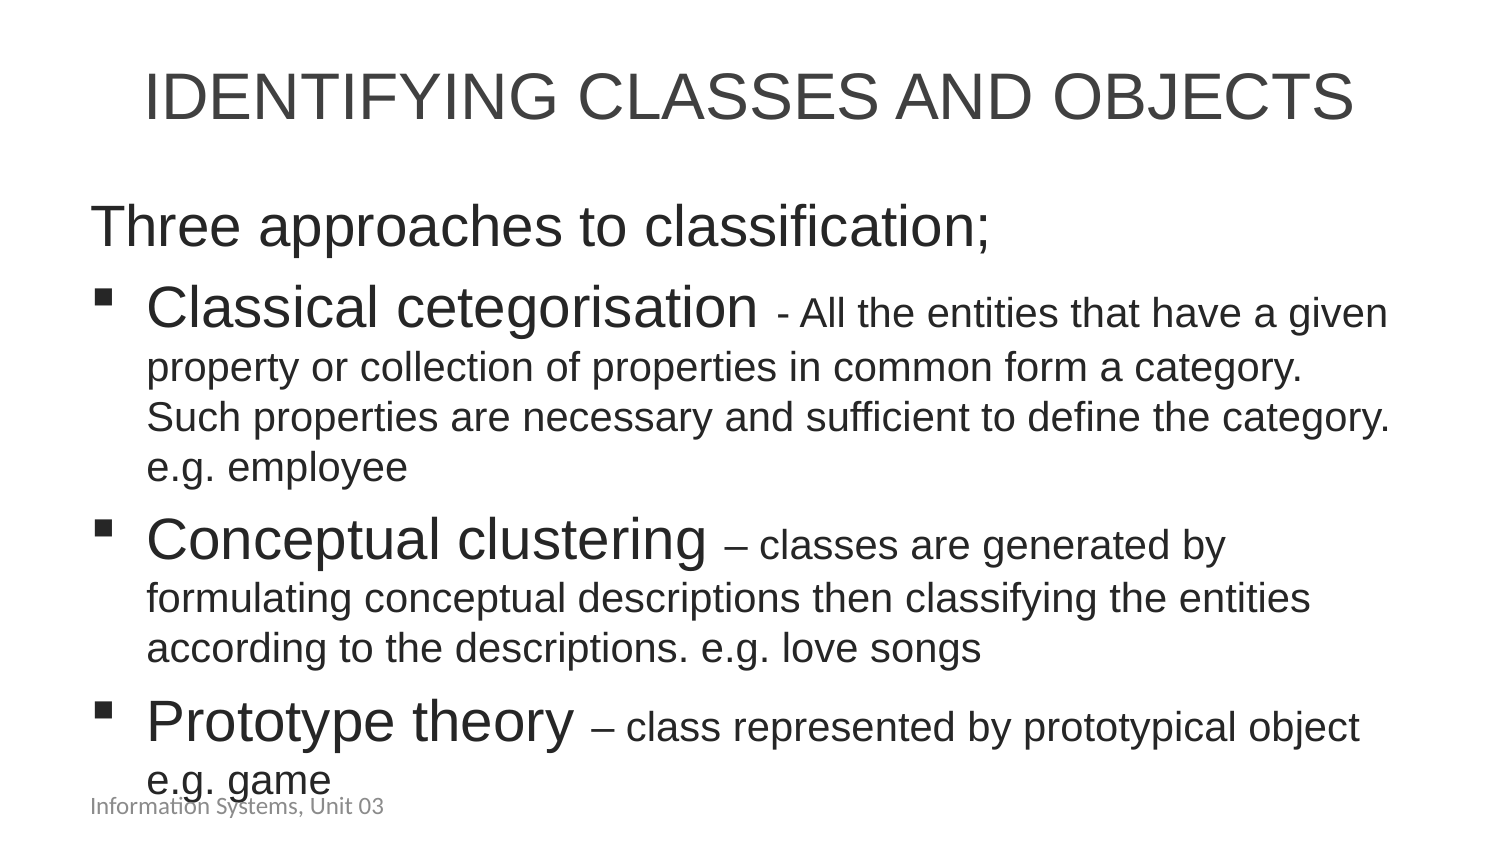

# Identifying classes and objects
Three approaches to classification;
Classical cetegorisation - All the entities that have a given property or collection of properties in common form a category. Such properties are necessary and sufficient to define the category. e.g. employee
Conceptual clustering – classes are generated by formulating conceptual descriptions then classifying the entities according to the descriptions. e.g. love songs
Prototype theory – class represented by prototypical object e.g. game
Information Systems, Unit 03
25